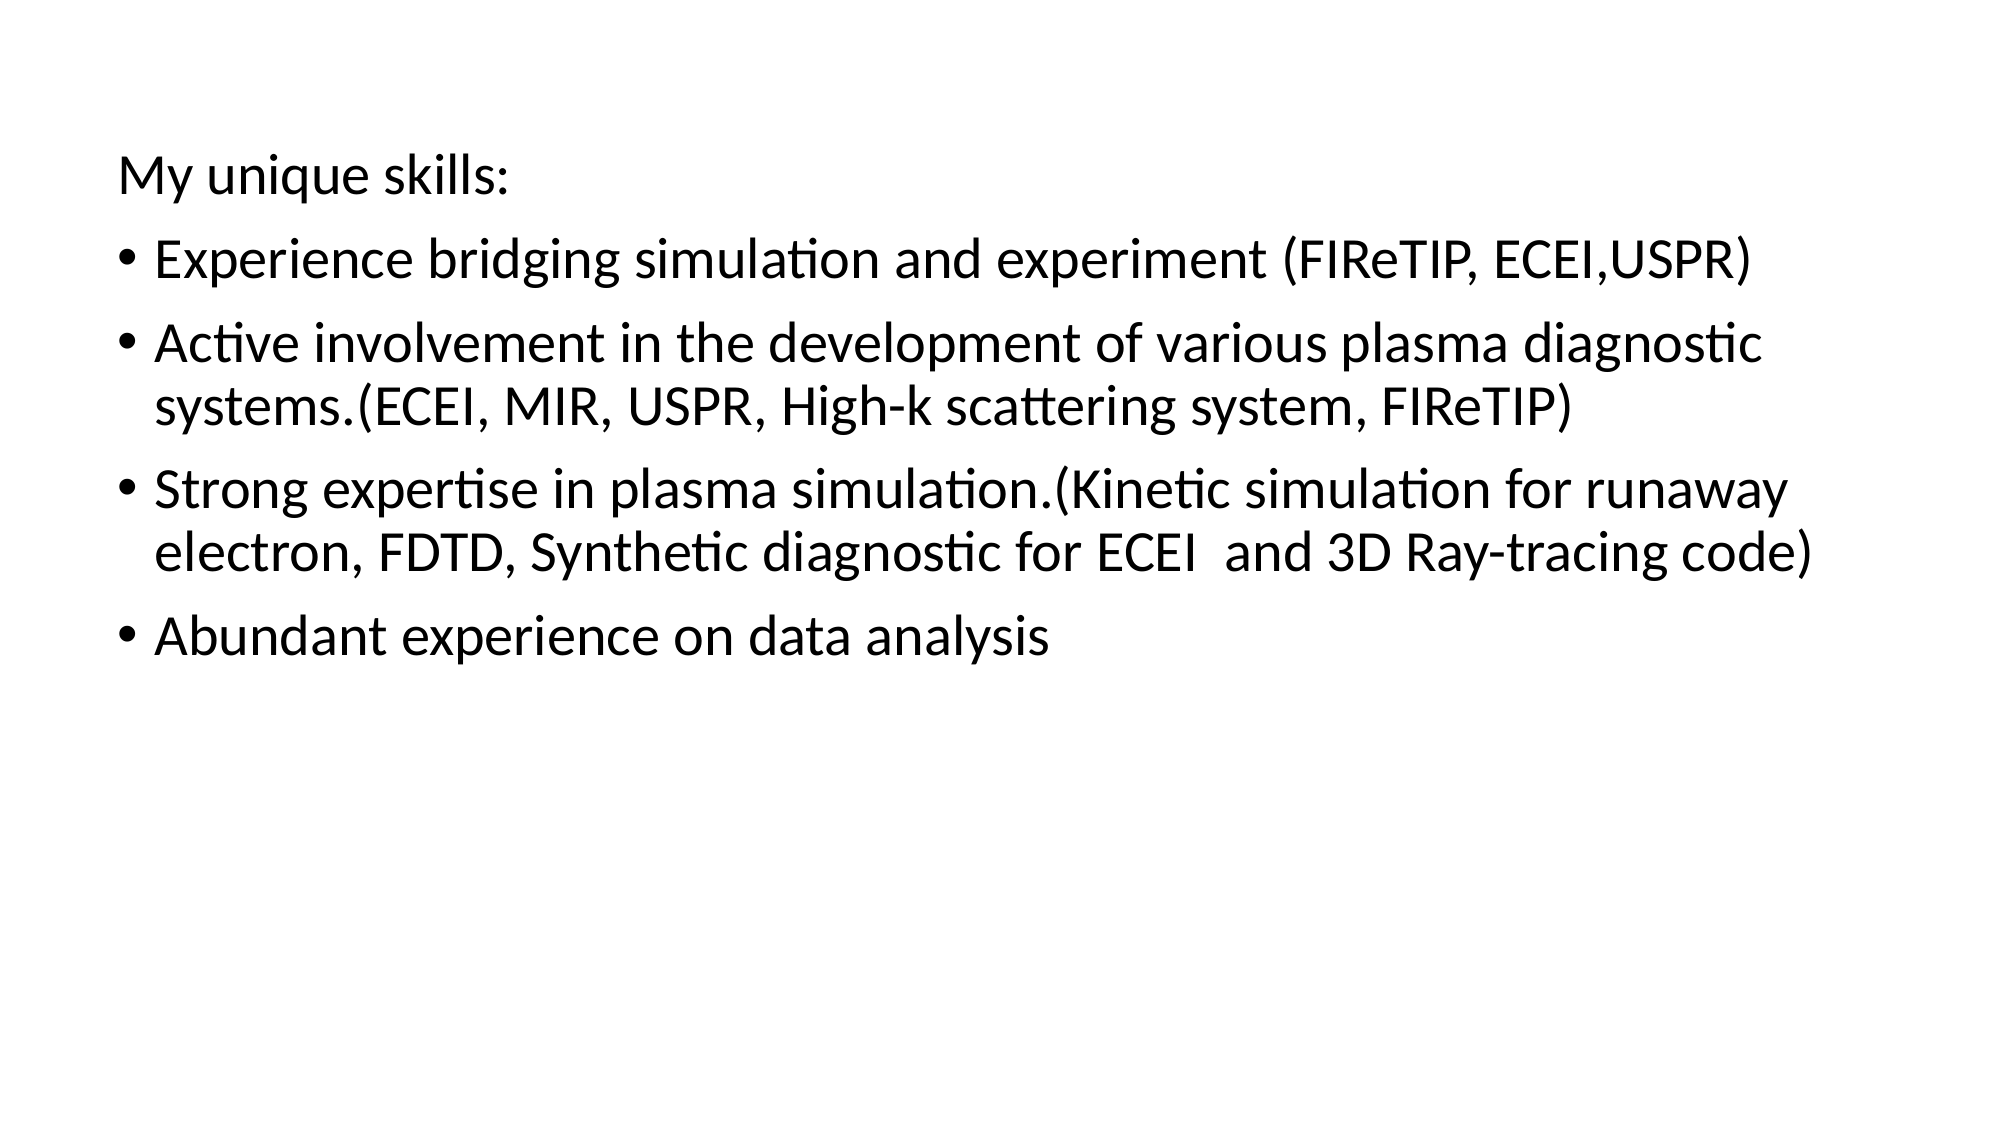

My unique skills:
Experience bridging simulation and experiment (FIReTIP, ECEI,USPR)
Active involvement in the development of various plasma diagnostic systems.(ECEI, MIR, USPR, High-k scattering system, FIReTIP)
Strong expertise in plasma simulation.(Kinetic simulation for runaway electron, FDTD, Synthetic diagnostic for ECEI  and 3D Ray-tracing code)
Abundant experience on data analysis